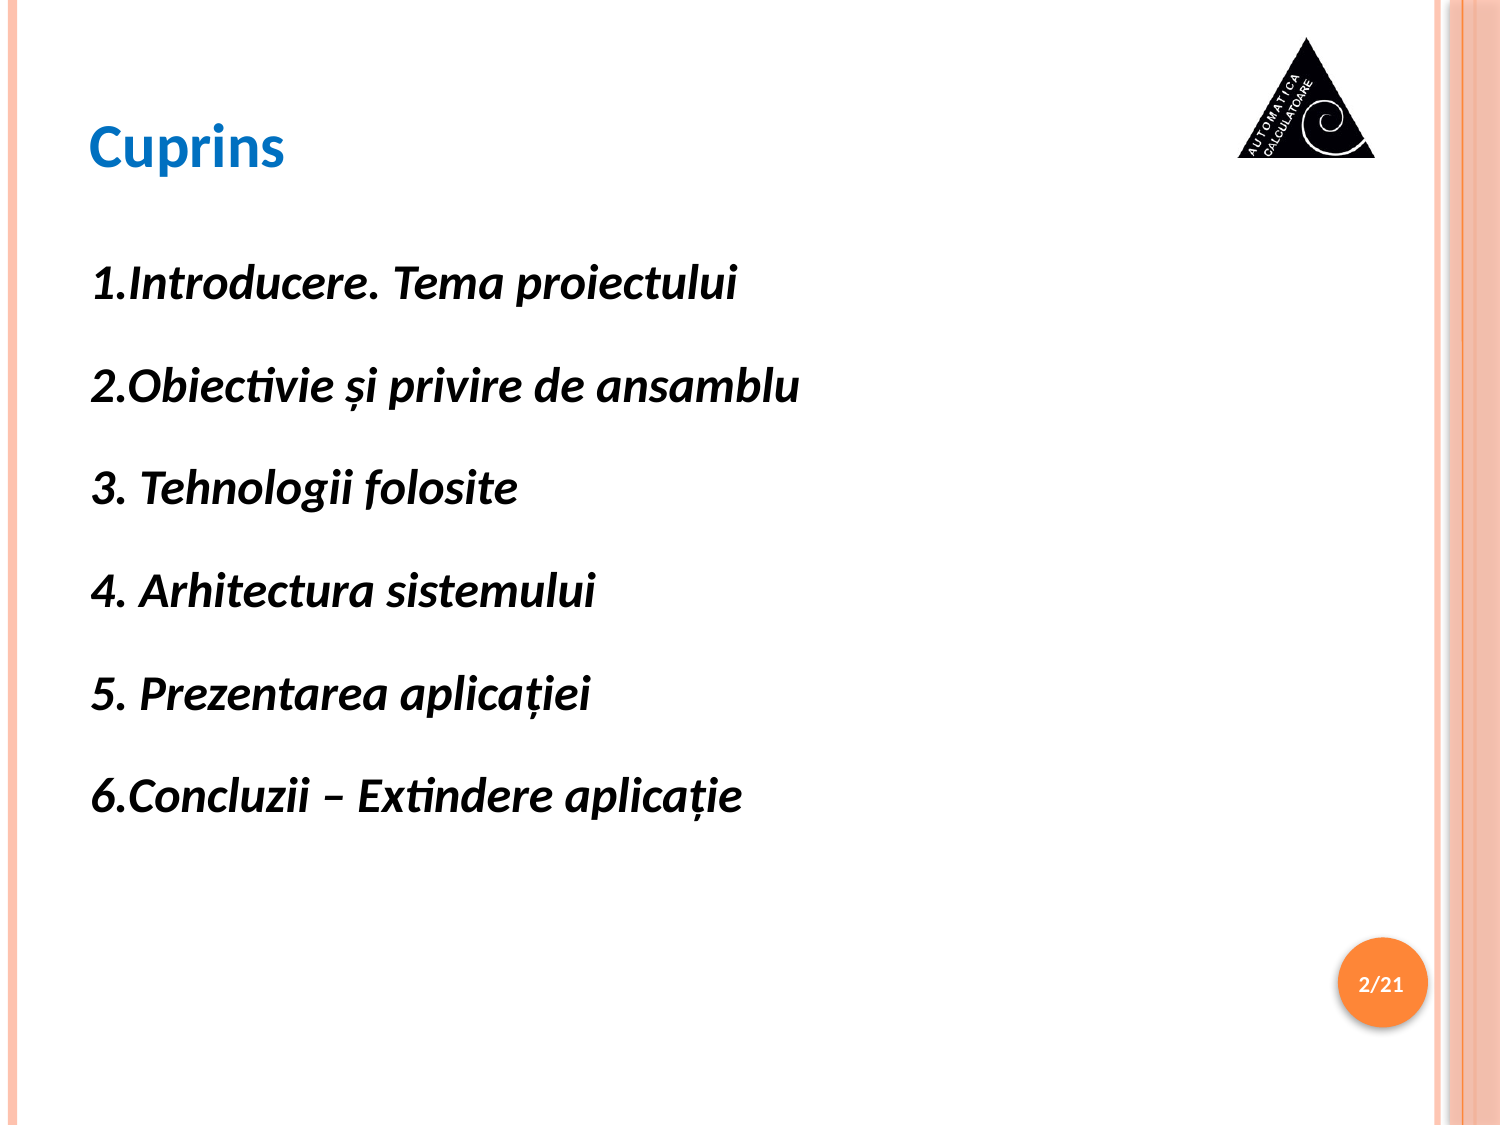

# Cuprins
1.Introducere. Tema proiectului
2.Obiectivie și privire de ansamblu
3. Tehnologii folosite
4. Arhitectura sistemului
5. Prezentarea aplicației
6.Concluzii – Extindere aplicație
2/21